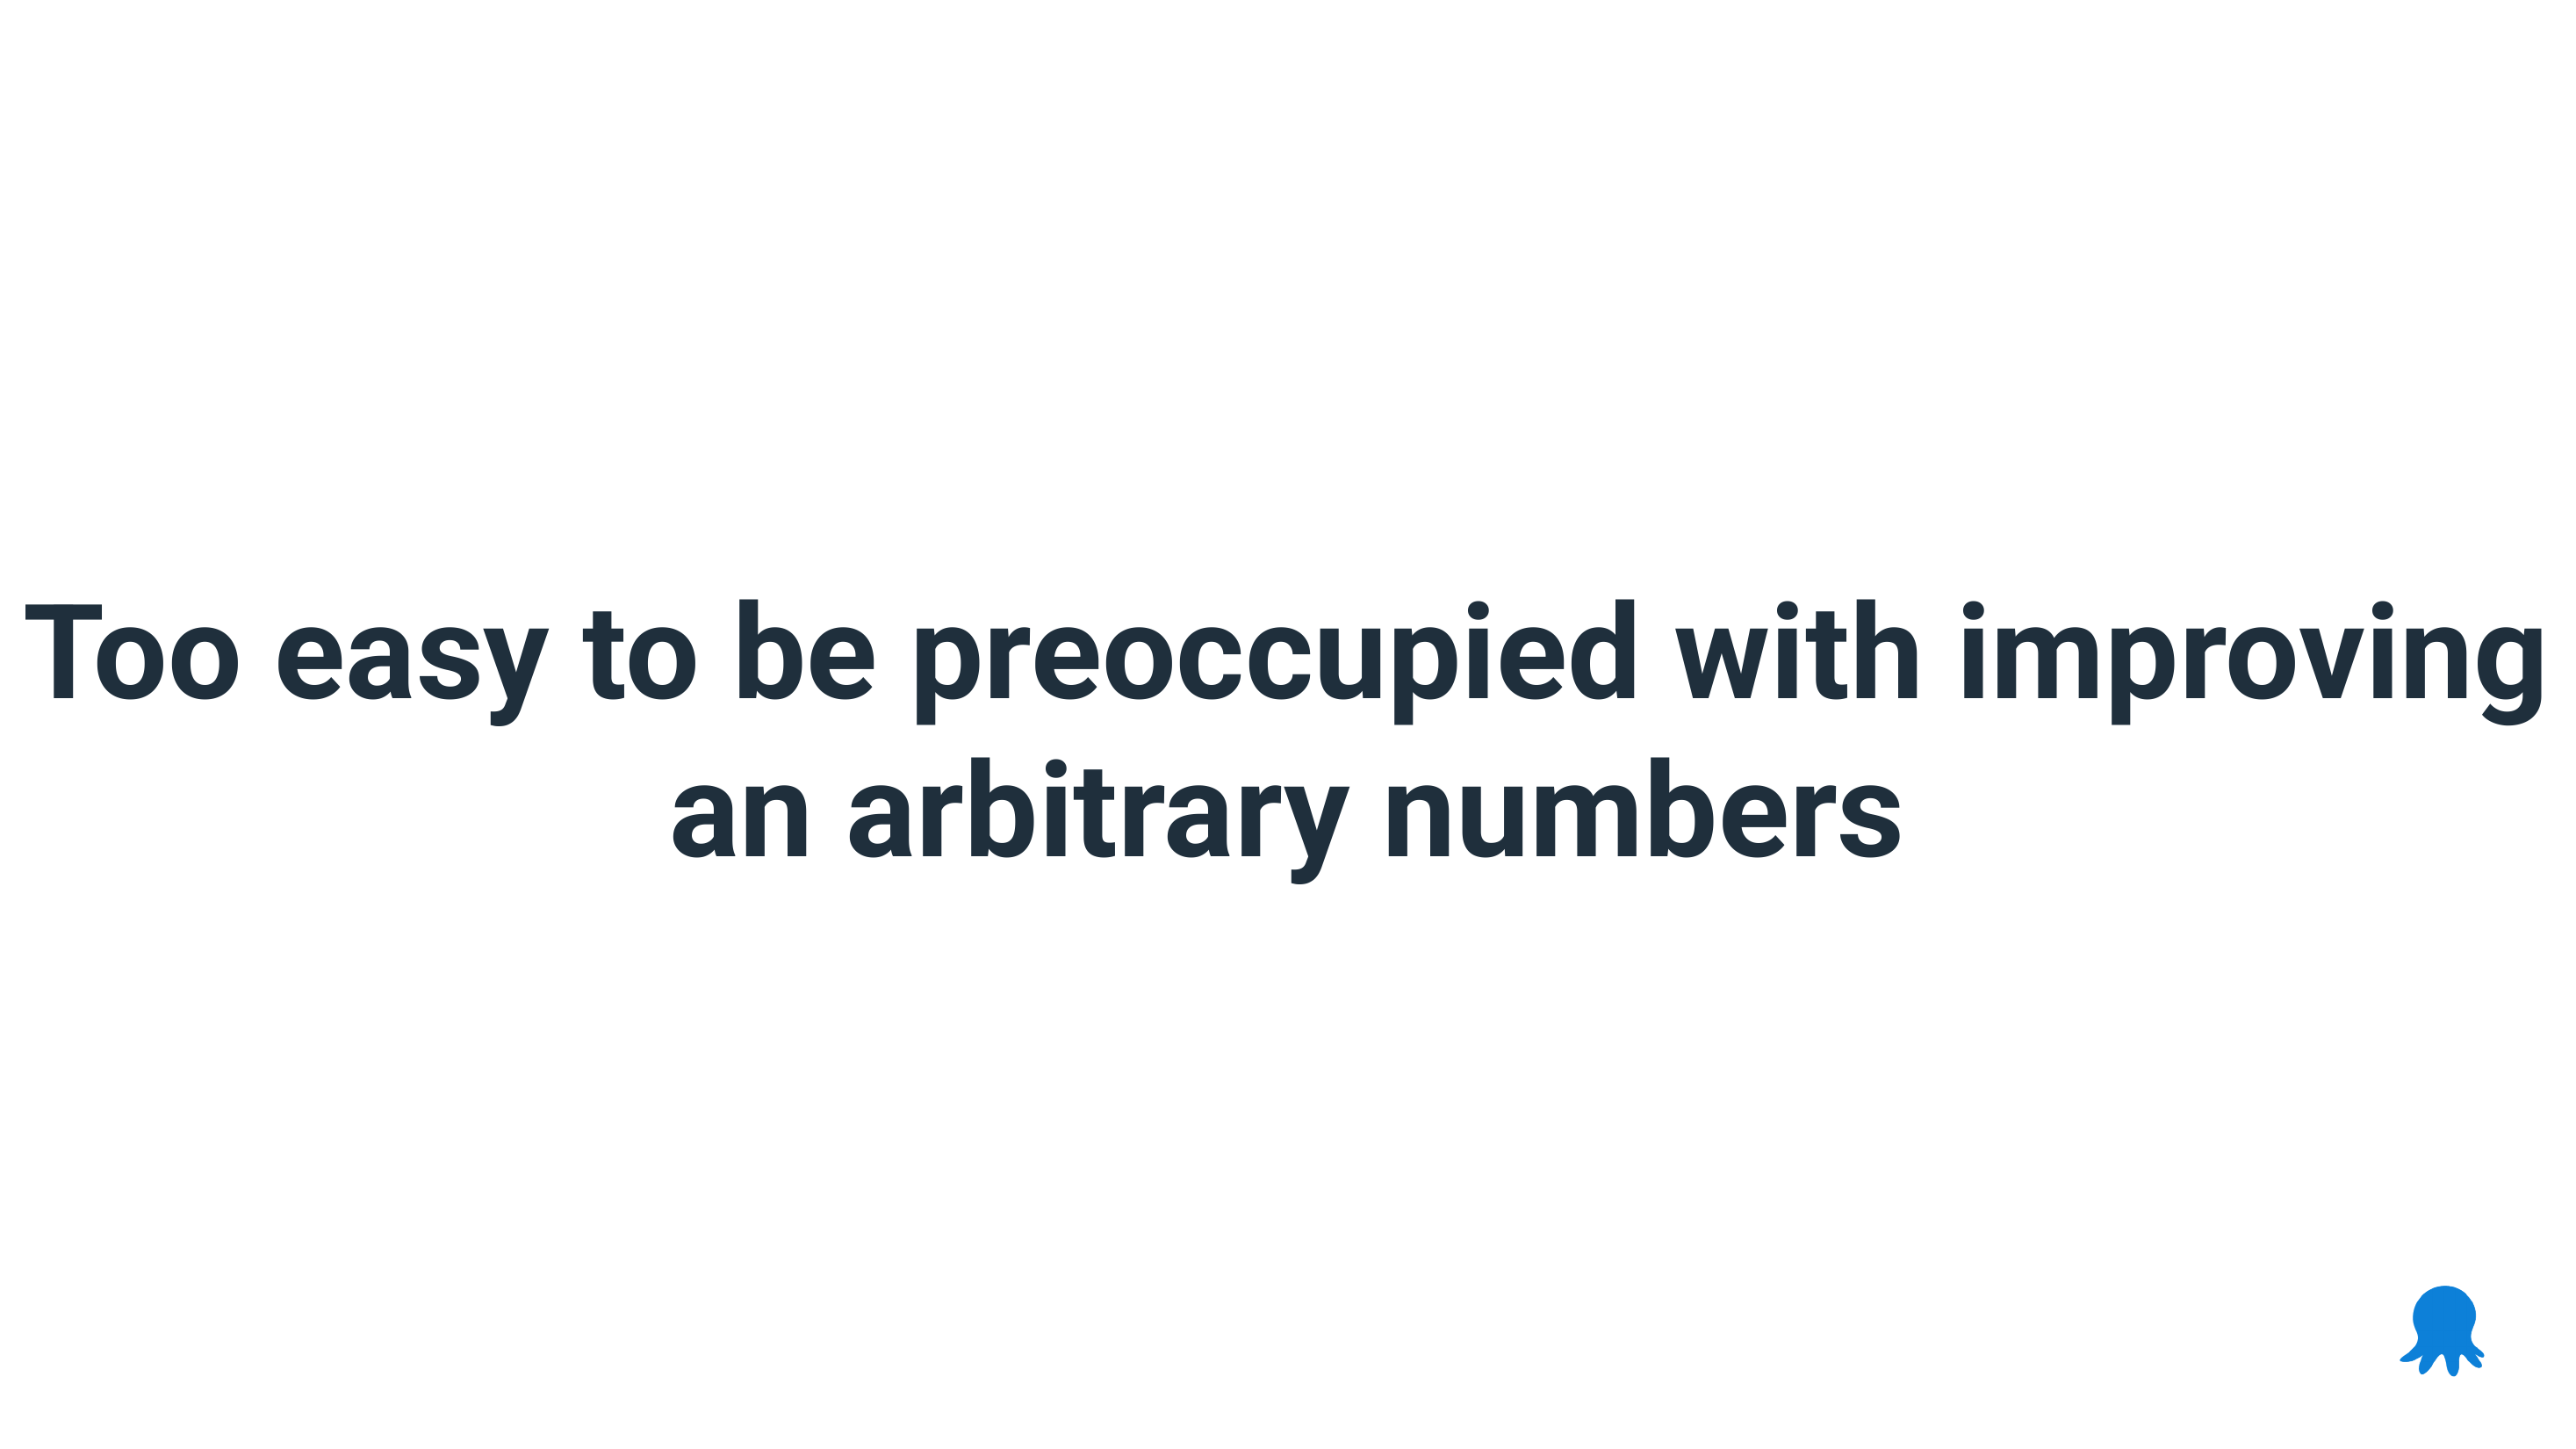

Too easy to be preoccupied with improving an arbitrary numbers